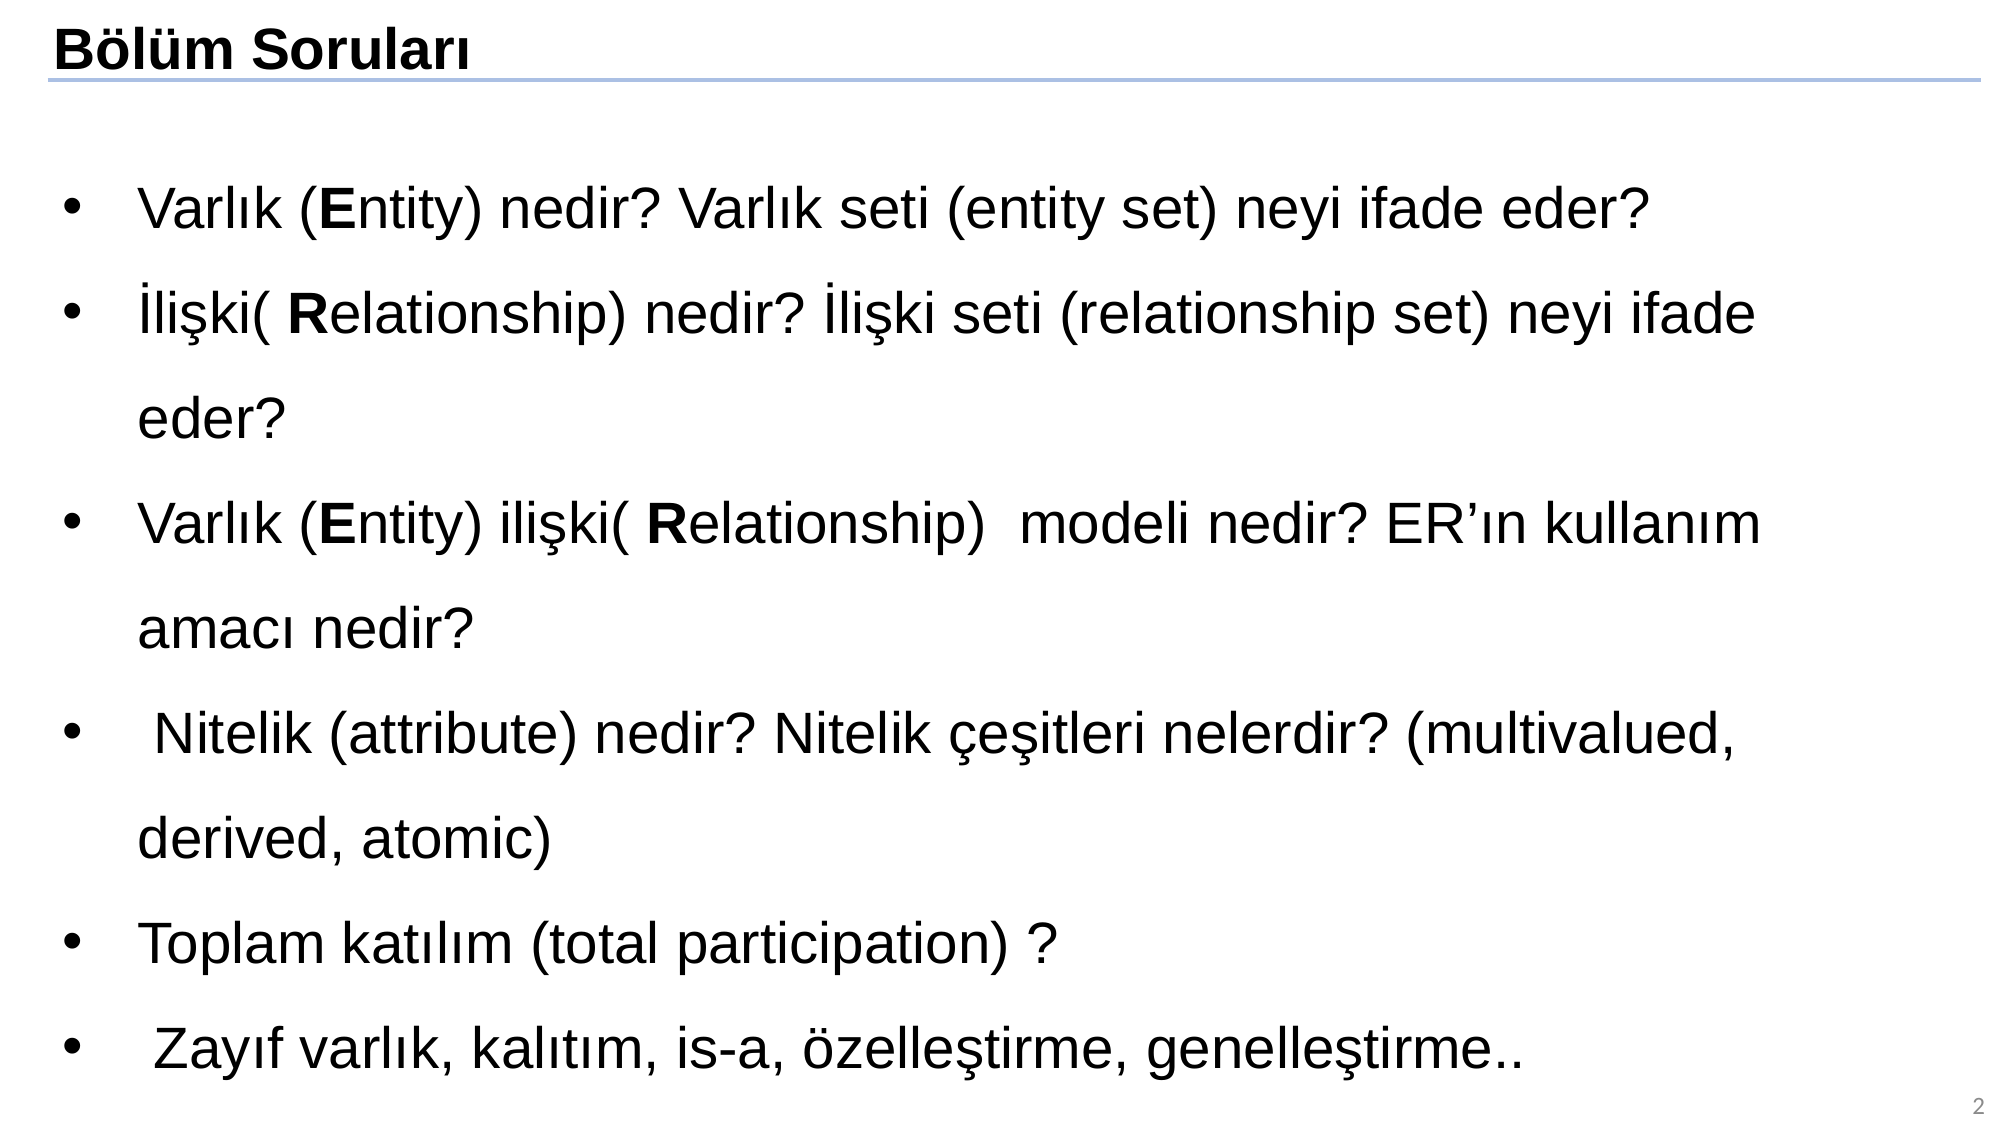

Bölüm Soruları
Varlık (Entity) nedir? Varlık seti (entity set) neyi ifade eder?
İlişki( Relationship) nedir? İlişki seti (relationship set) neyi ifade eder?
Varlık (Entity) ilişki( Relationship)  modeli nedir? ER’ın kullanım amacı nedir?
 Nitelik (attribute) nedir? Nitelik çeşitleri nelerdir? (multivalued, derived, atomic)
Toplam katılım (total participation) ?
 Zayıf varlık, kalıtım, is-a, özelleştirme, genelleştirme..
Kapsama , çakışma kısıtlamalarını açıklayınız
2